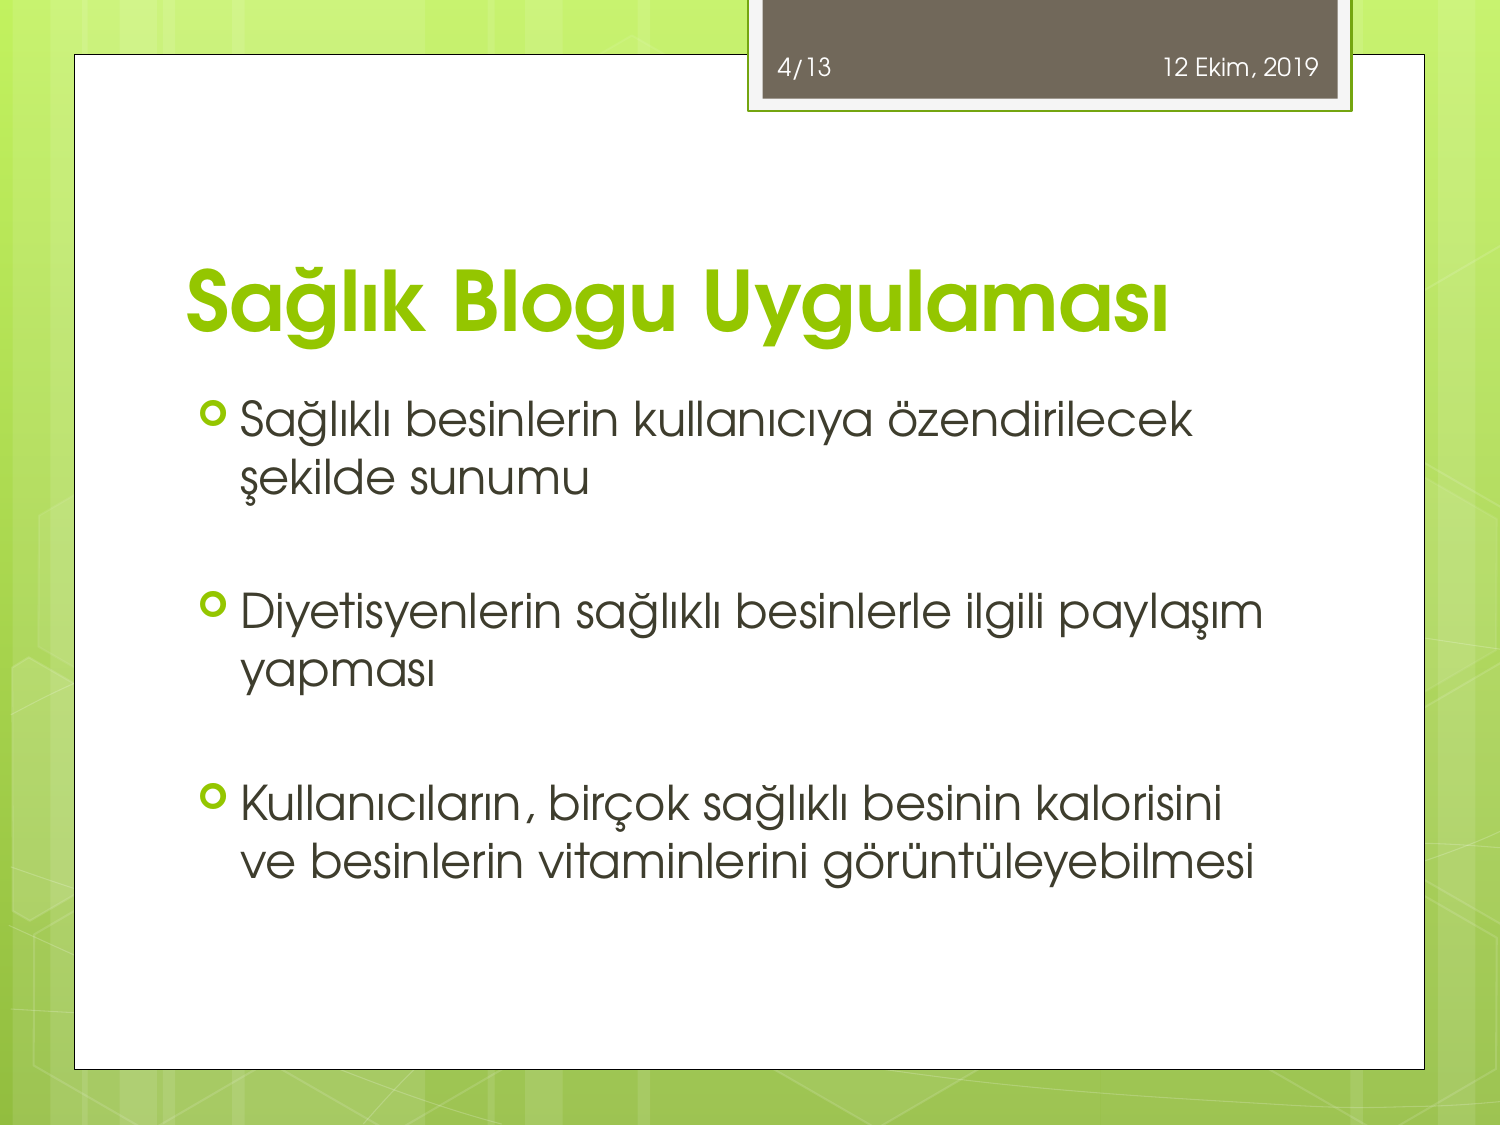

4/13
12 Ekim, 2019
# Sağlık Blogu Uygulaması
Sağlıklı besinlerin kullanıcıya özendirilecek şekilde sunumu

Diyetisyenlerin sağlıklı besinlerle ilgili paylaşım yapması

Kullanıcıların, birçok sağlıklı besinin kalorisini ve besinlerin vitaminlerini görüntüleyebilmesi